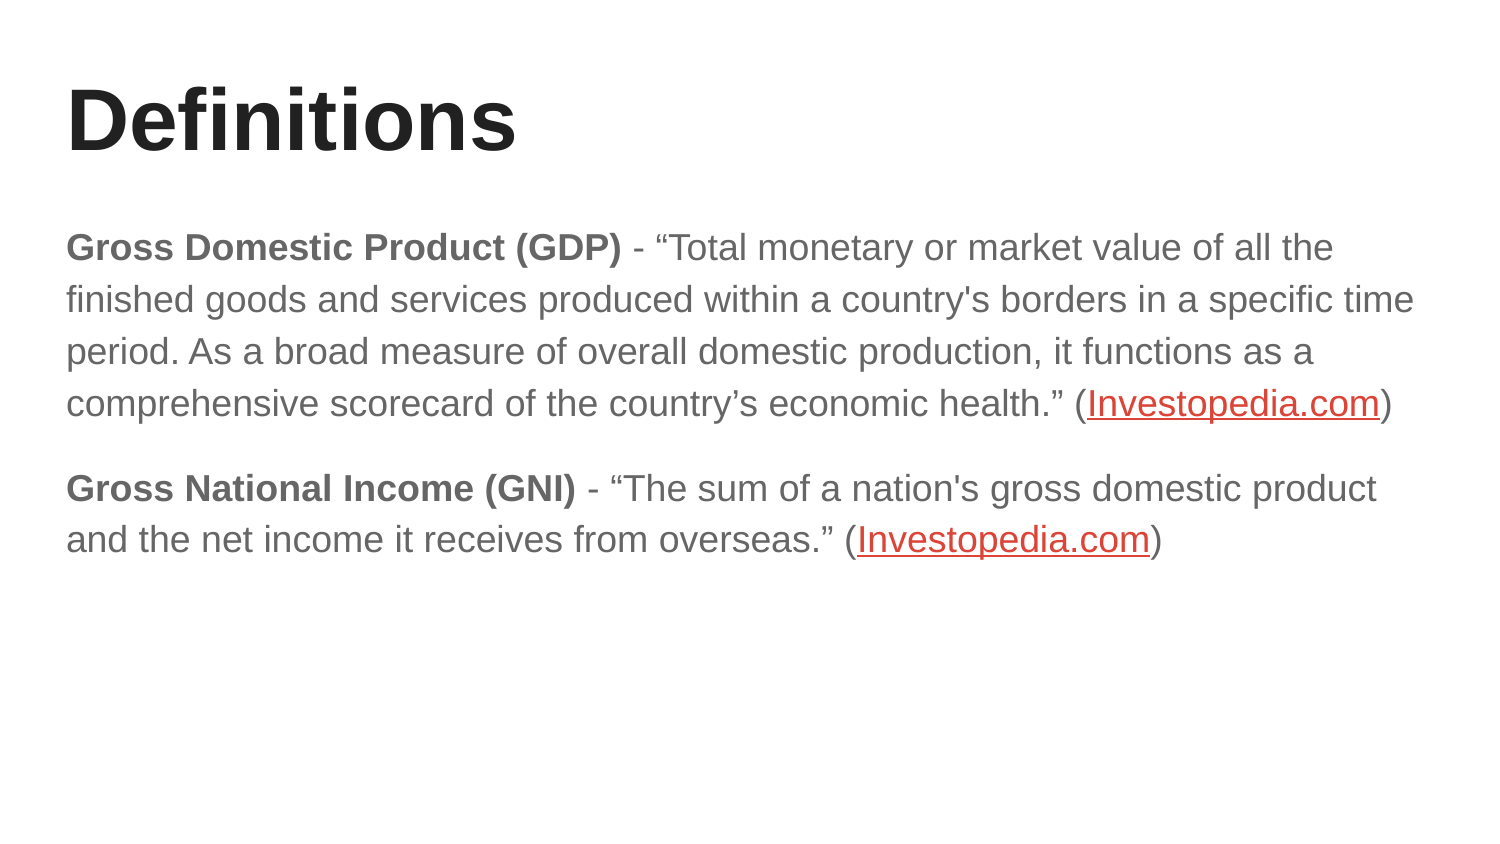

# Definitions
Gross Domestic Product (GDP) - “Total monetary or market value of all the finished goods and services produced within a country's borders in a specific time period. As a broad measure of overall domestic production, it functions as a comprehensive scorecard of the country’s economic health.” (Investopedia.com)
Gross National Income (GNI) - “The sum of a nation's gross domestic product and the net income it receives from overseas.” (Investopedia.com)